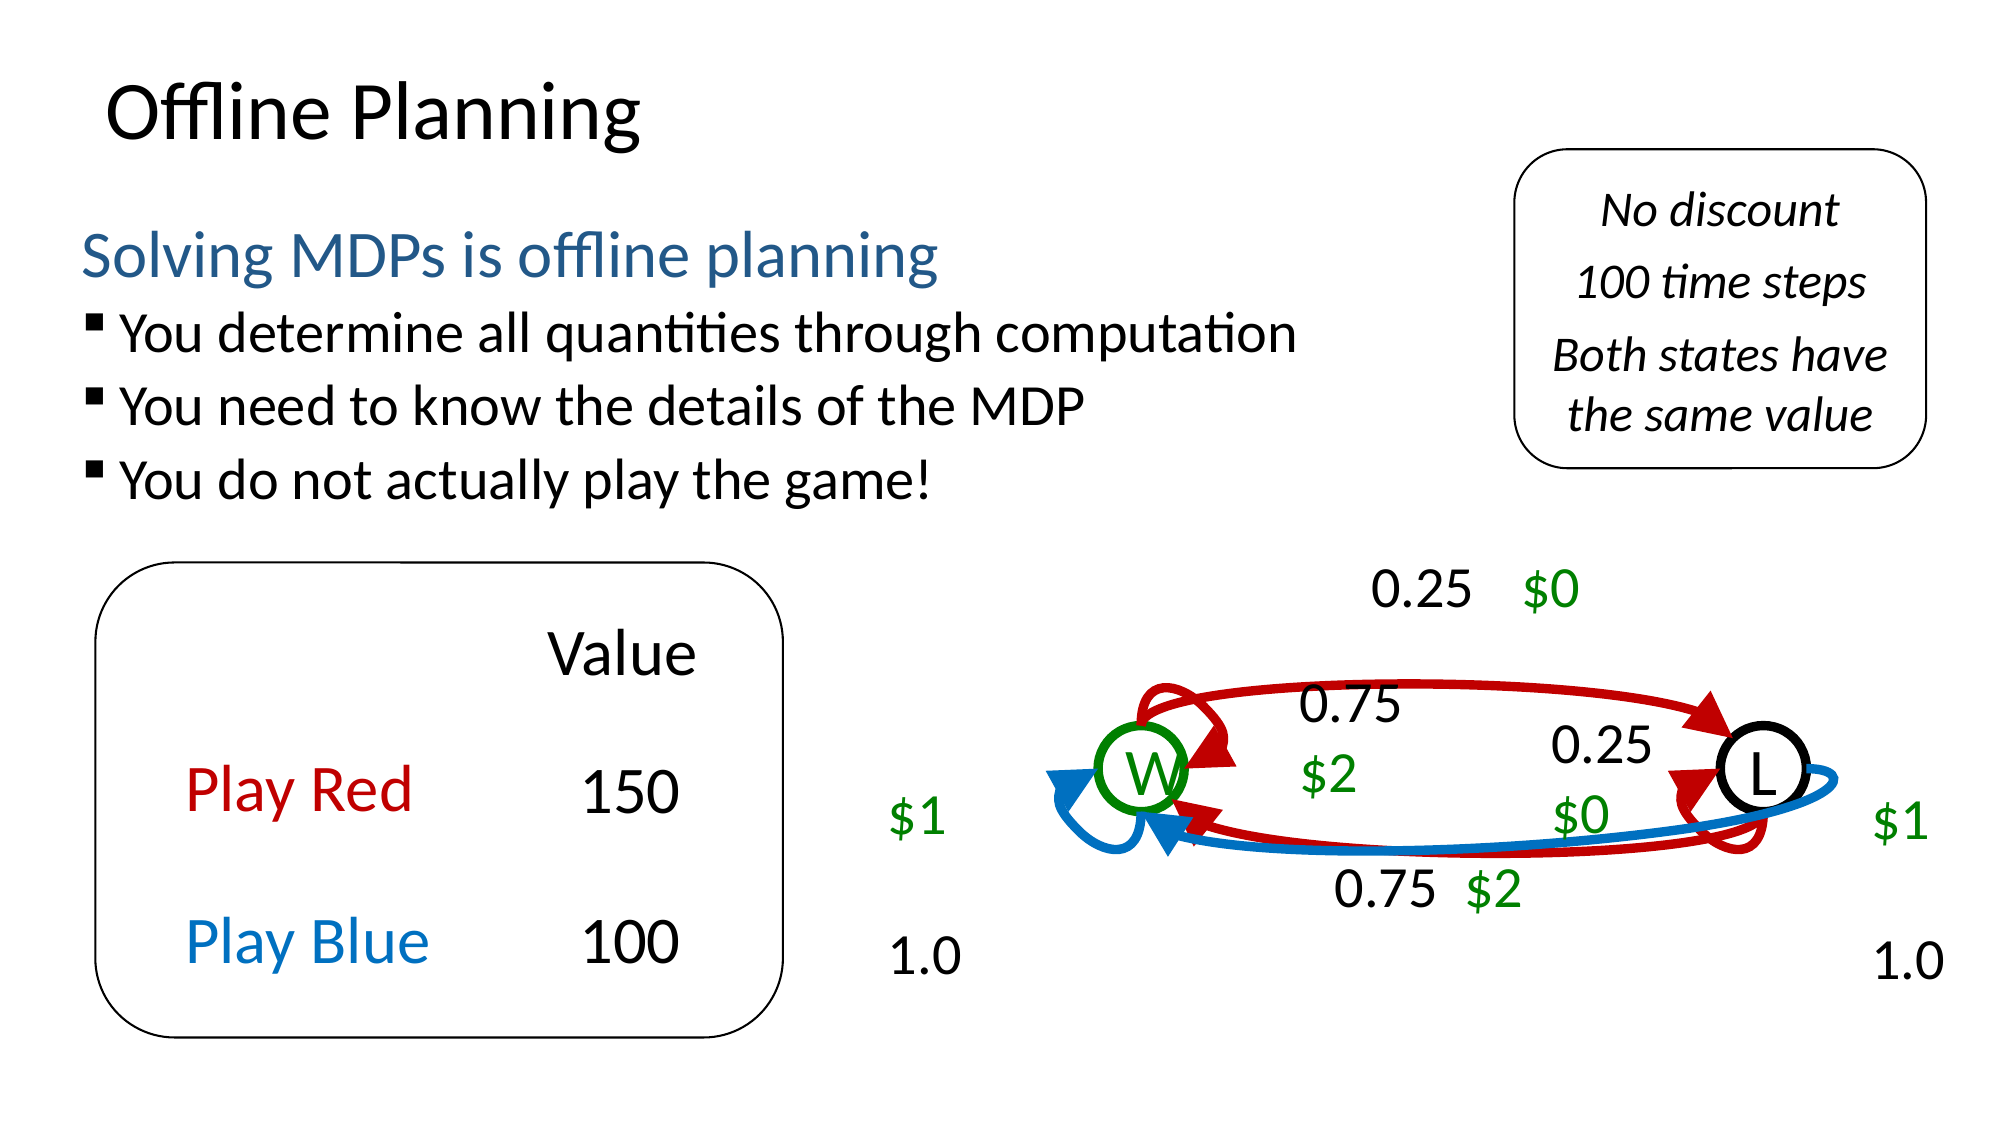

# Offline Planning
No discount

100 time steps

Both states have the same value
Solving MDPs is offline planning
You determine all quantities through computation
You need to know the details of the MDP
You do not actually play the game!
0.25 	$0
0.75
$2
0.25
$0
W
L
$1

1.0
$1

1.0
0.75  $2

Value
Play Red
150
Play Blue
100